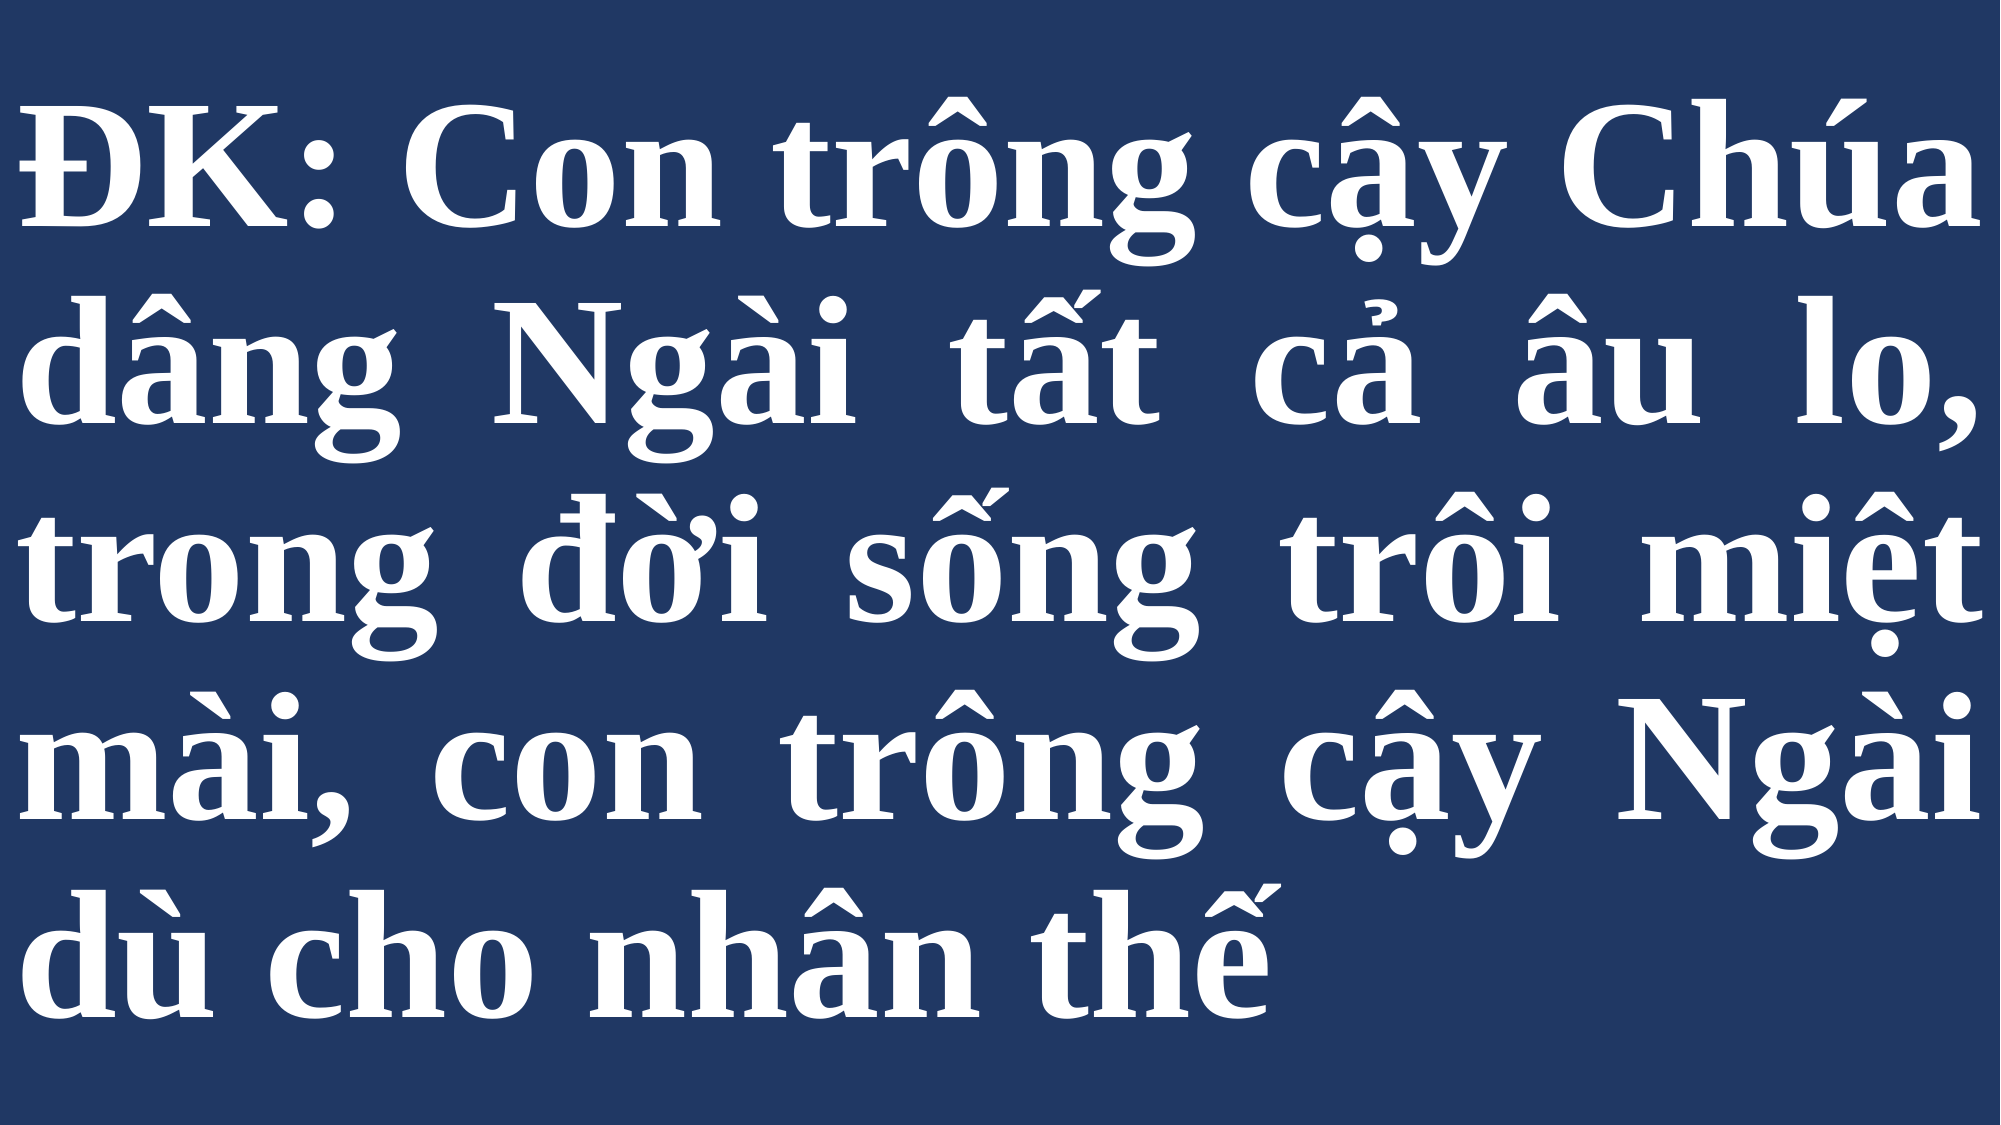

# ĐK: Con trông cậy Chúa dâng Ngài tất cả âu lo, trong đời sống trôi miệt mài, con trông cậy Ngài dù cho nhân thế